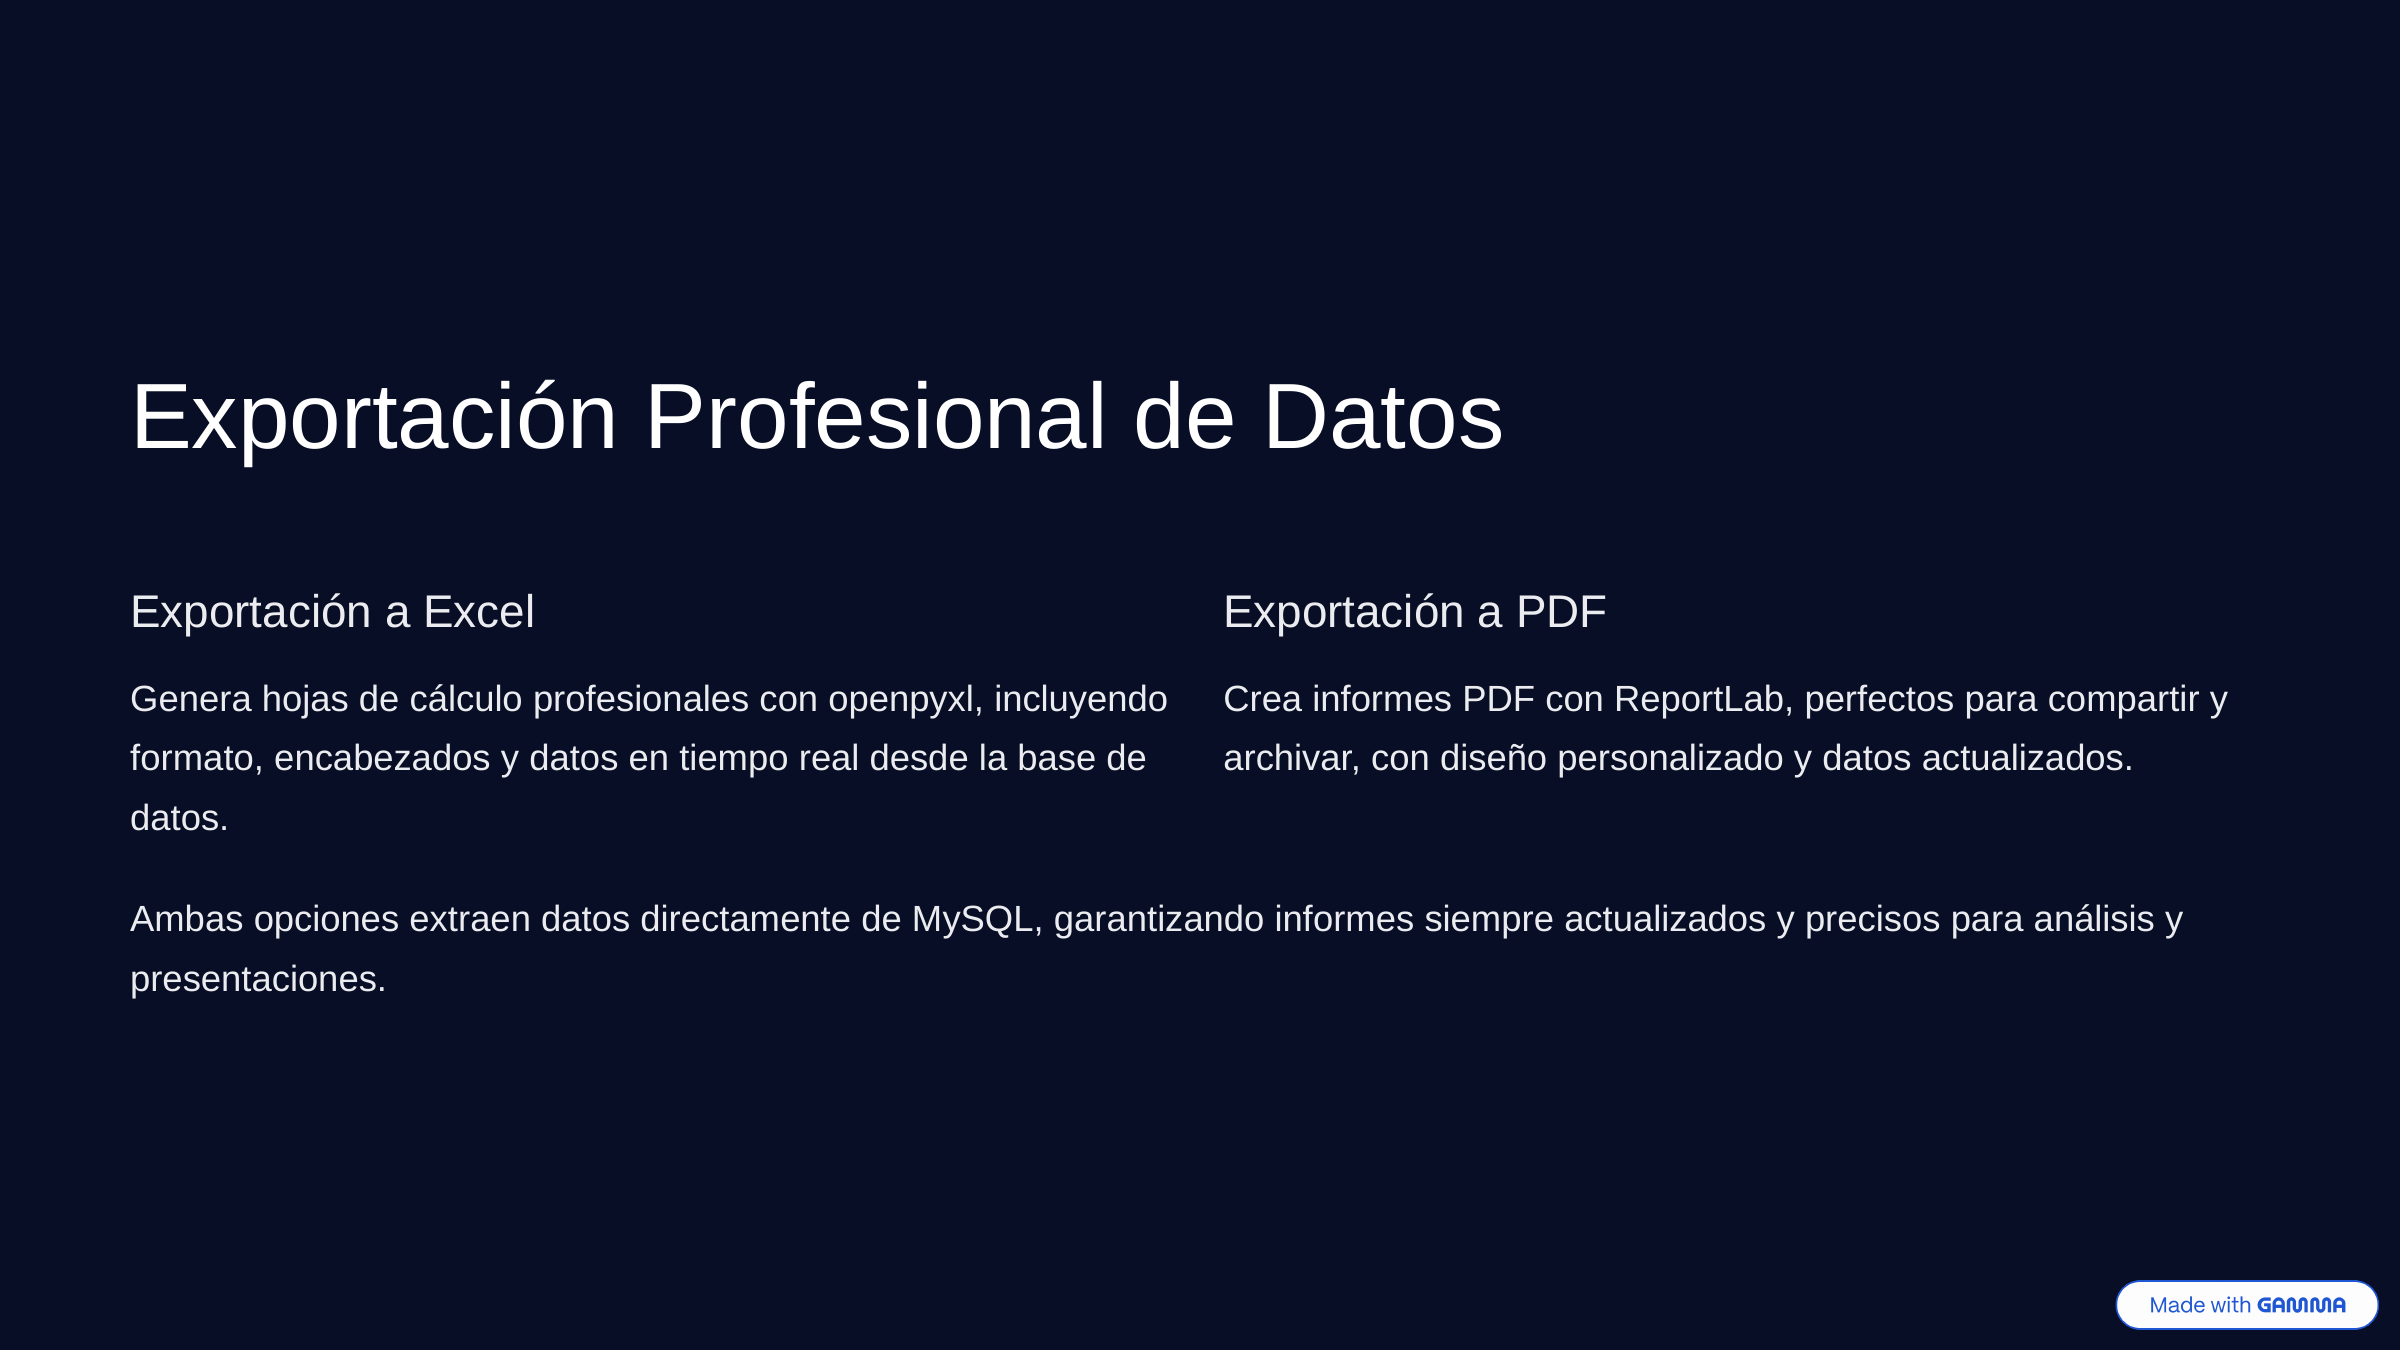

Exportación Profesional de Datos
Exportación a Excel
Exportación a PDF
Genera hojas de cálculo profesionales con openpyxl, incluyendo formato, encabezados y datos en tiempo real desde la base de datos.
Crea informes PDF con ReportLab, perfectos para compartir y archivar, con diseño personalizado y datos actualizados.
Ambas opciones extraen datos directamente de MySQL, garantizando informes siempre actualizados y precisos para análisis y presentaciones.